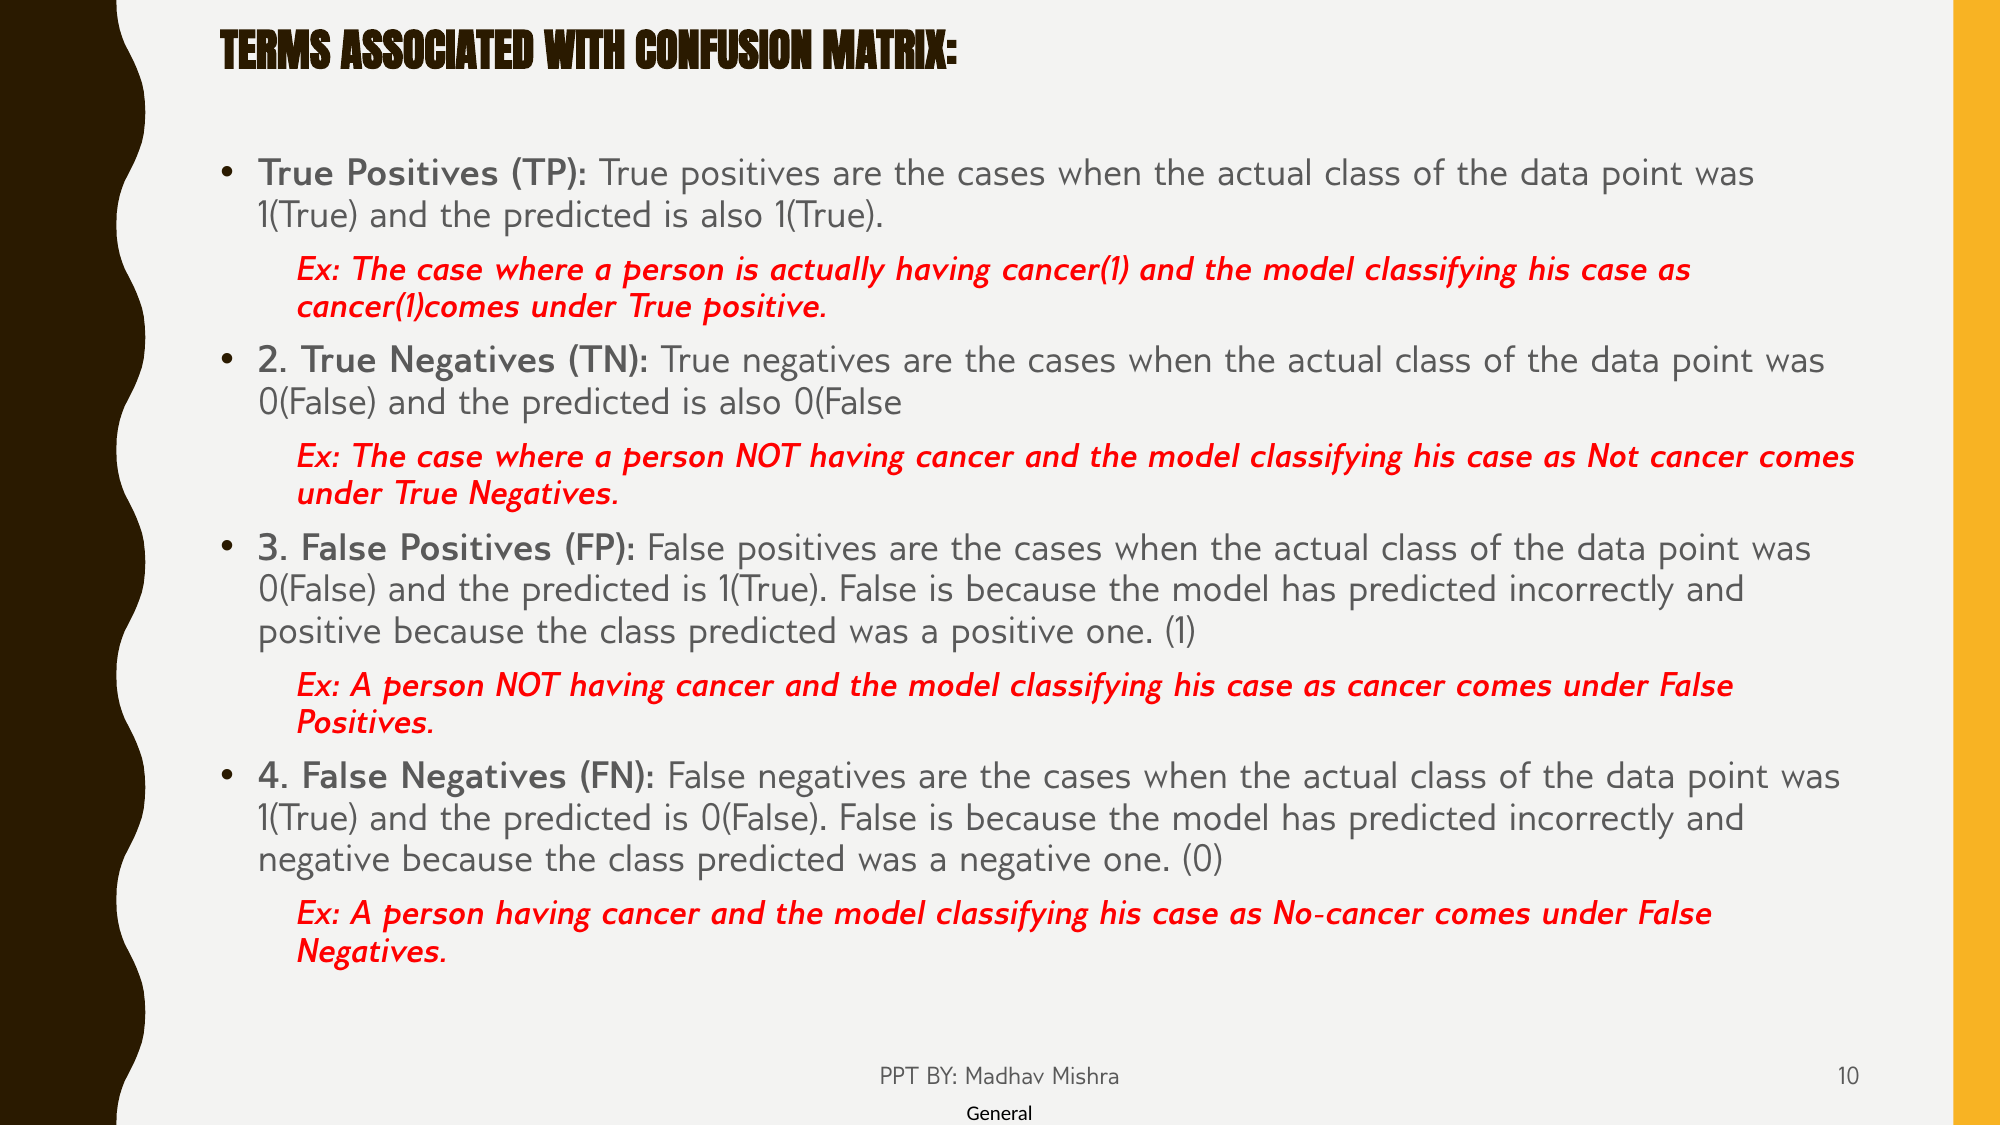

# TERMS ASSOCIATED WITH CONFUSION MATRIX:
True Positives (TP): True positives are the cases when the actual class of the data point was 1(True) and the predicted is also 1(True).
Ex: The case where a person is actually having cancer(1) and the model classifying his case as cancer(1)comes under True positive.
2. True Negatives (TN): True negatives are the cases when the actual class of the data point was 0(False) and the predicted is also 0(False
Ex: The case where a person NOT having cancer and the model classifying his case as Not cancer comes under True Negatives.
3. False Positives (FP): False positives are the cases when the actual class of the data point was 0(False) and the predicted is 1(True). False is because the model has predicted incorrectly and positive because the class predicted was a positive one. (1)
Ex: A person NOT having cancer and the model classifying his case as cancer comes under False Positives.
4. False Negatives (FN): False negatives are the cases when the actual class of the data point was 1(True) and the predicted is 0(False). False is because the model has predicted incorrectly and negative because the class predicted was a negative one. (0)
Ex: A person having cancer and the model classifying his case as No-cancer comes under False Negatives.

PPT BY: Madhav Mishra
10